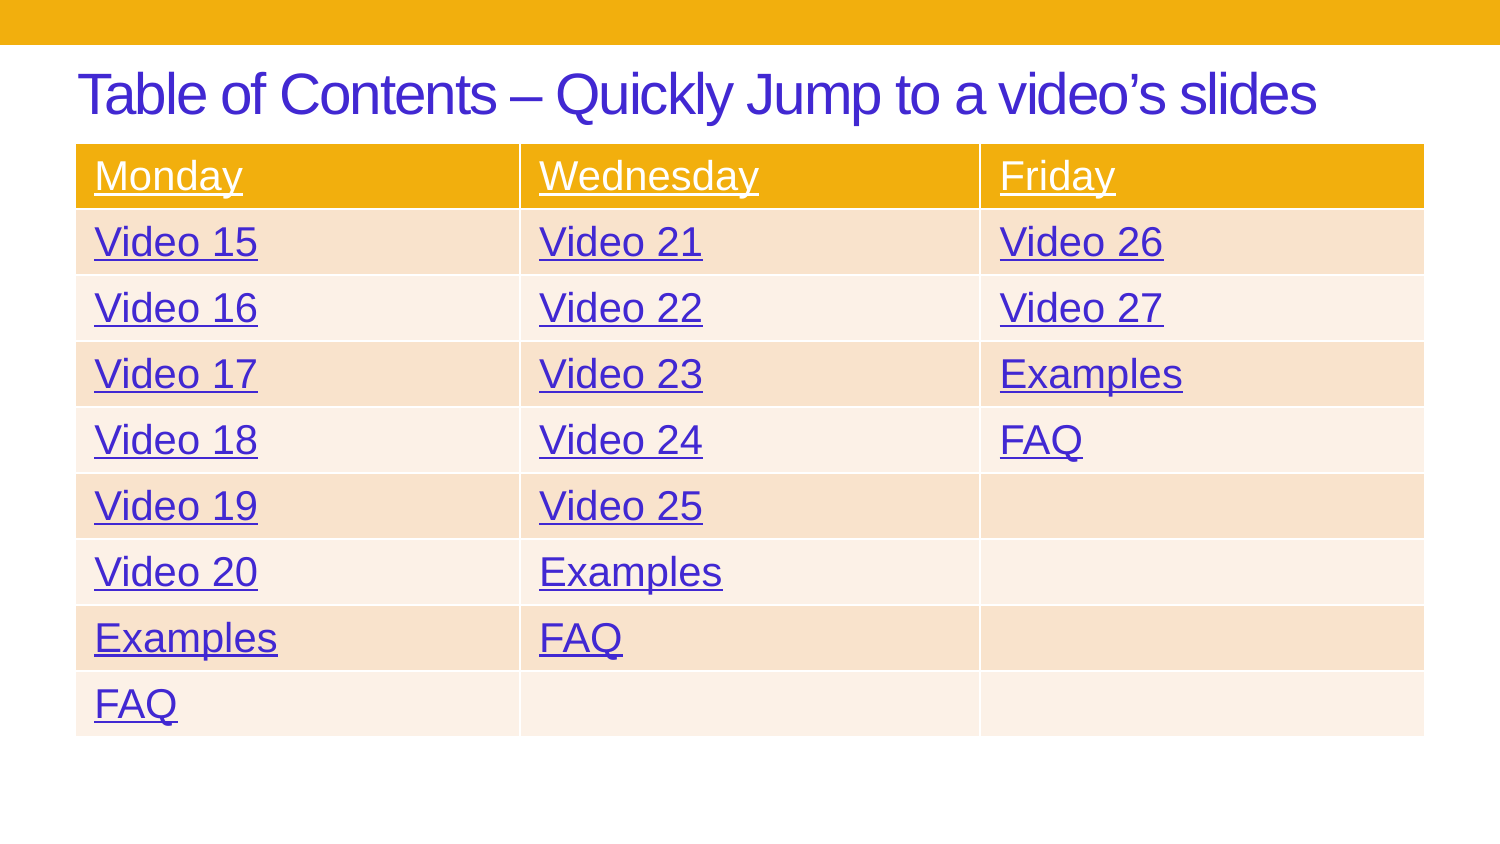

# Table of Contents – Quickly Jump to a video’s slides
| Monday | Wednesday | Friday |
| --- | --- | --- |
| Video 15 | Video 21 | Video 26 |
| Video 16 | Video 22 | Video 27 |
| Video 17 | Video 23 | Examples |
| Video 18 | Video 24 | FAQ |
| Video 19 | Video 25 |  |
| Video 20 | Examples |  |
| Examples | FAQ |  |
| FAQ |  |  |